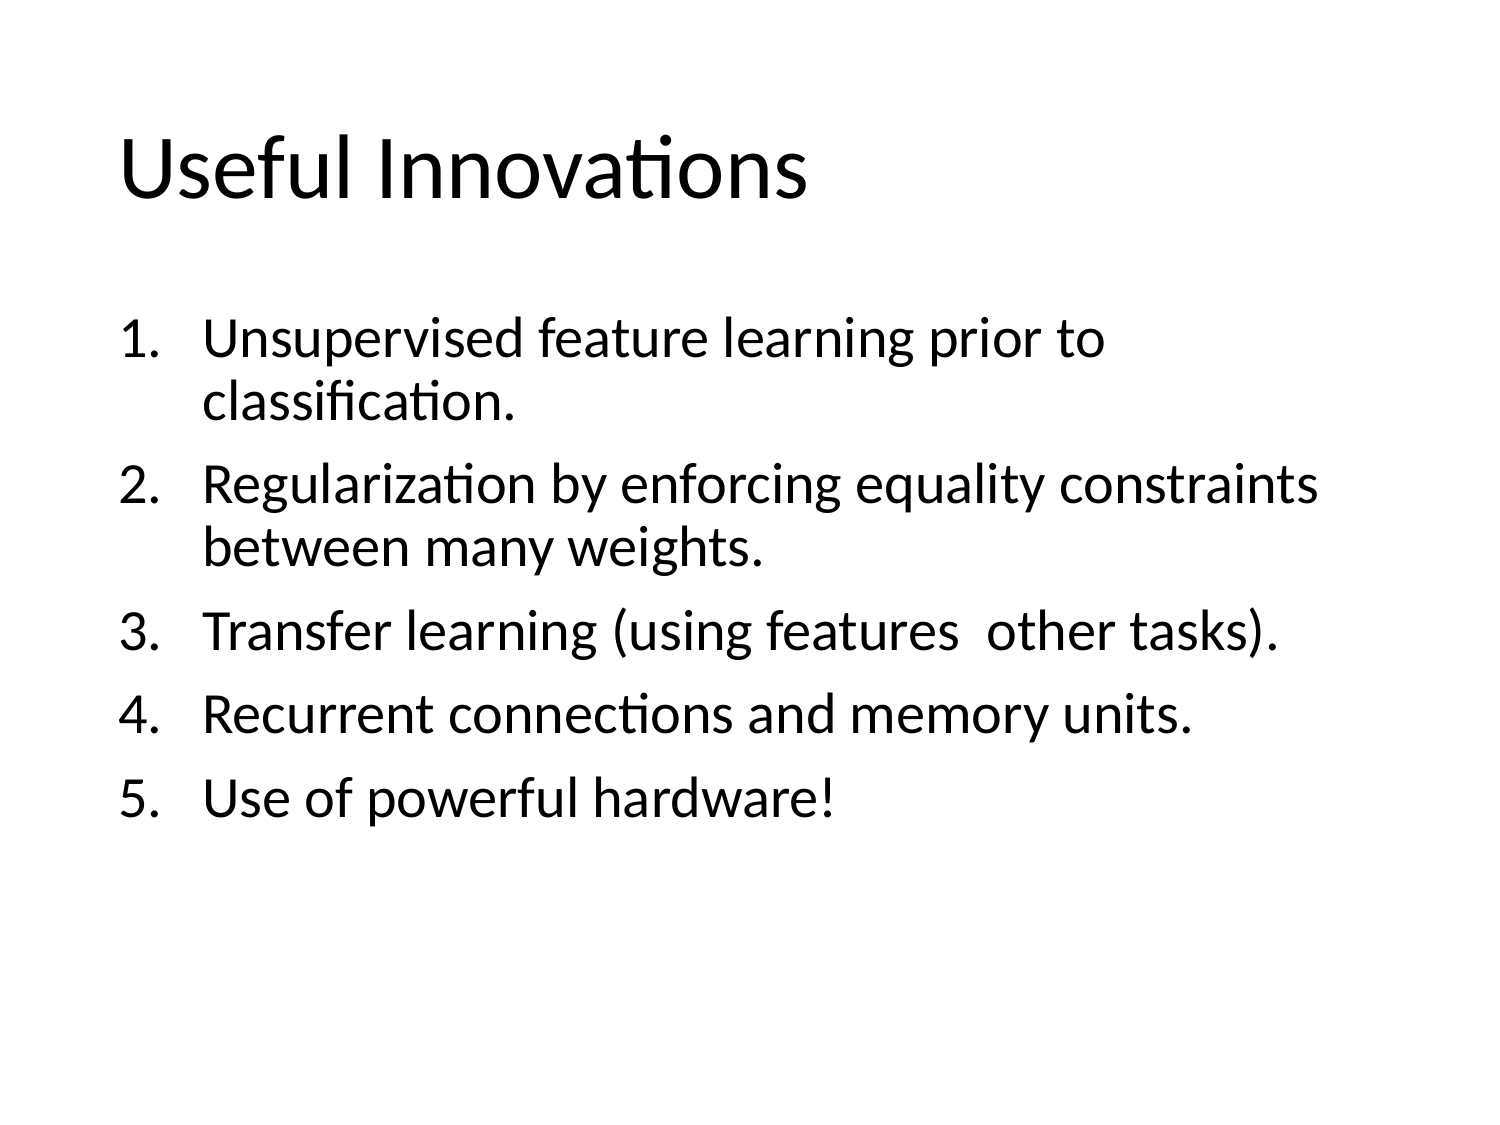

# Useful Innovations
Unsupervised feature learning prior to classification.
Regularization by enforcing equality constraints between many weights.
Transfer learning (using features  other tasks).
Recurrent connections and memory units.
Use of powerful hardware!